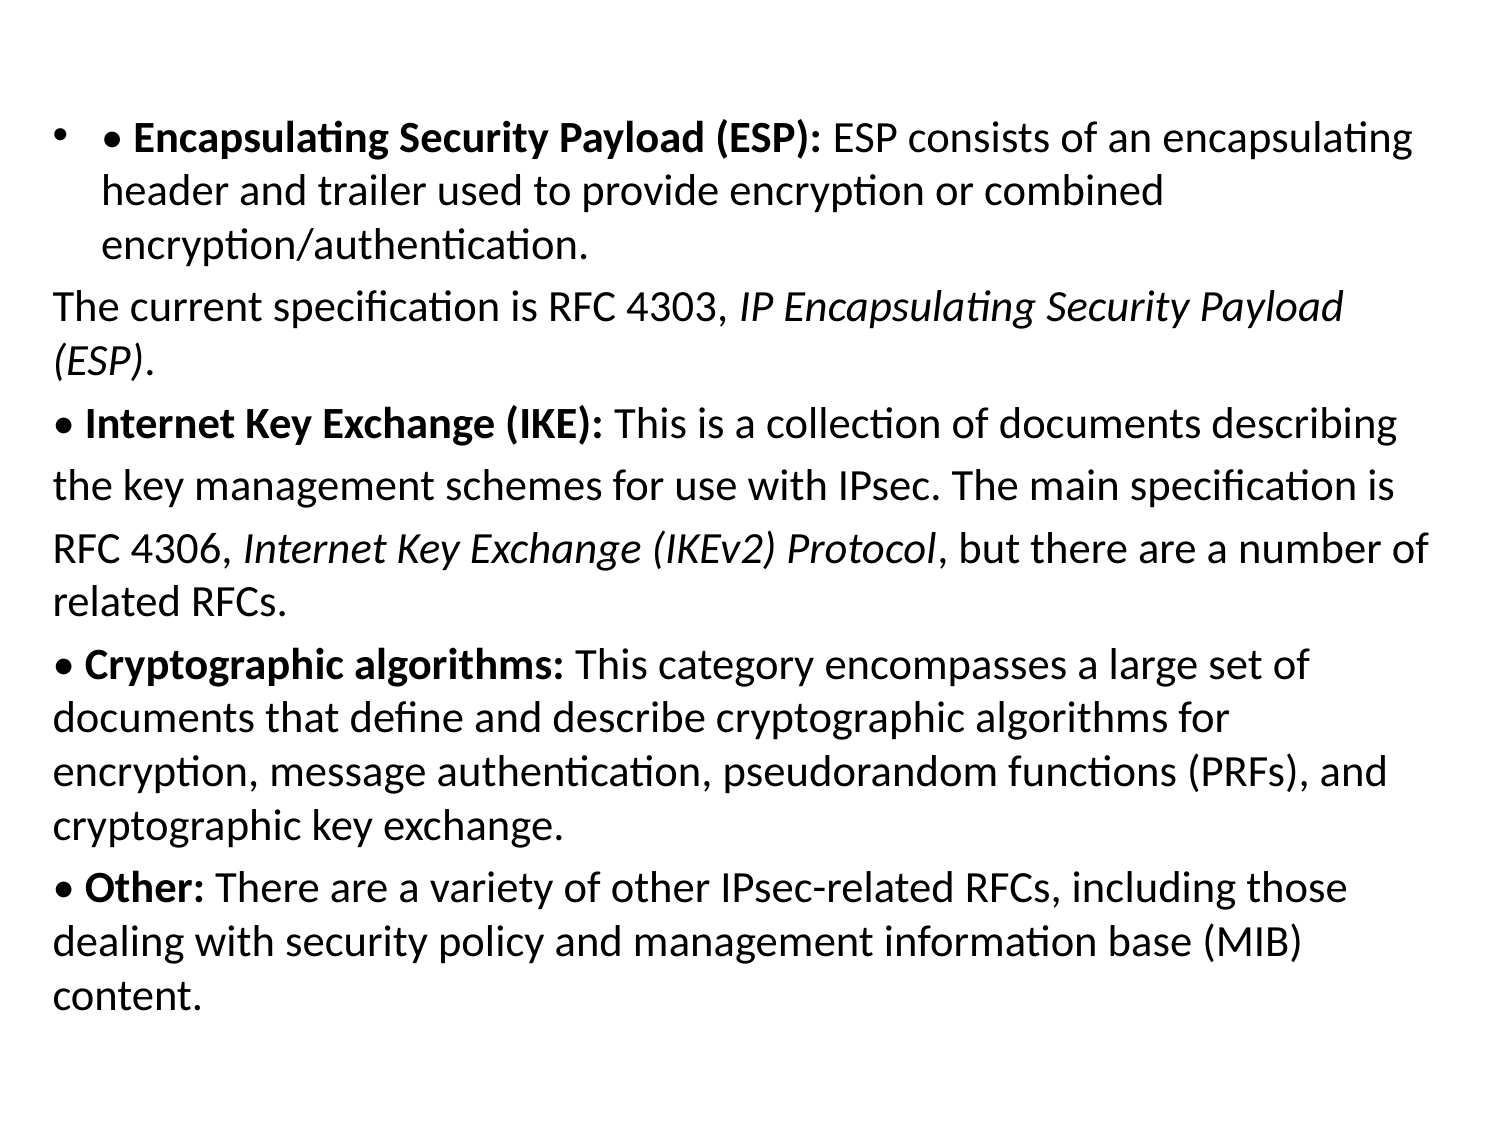

#
• Encapsulating Security Payload (ESP): ESP consists of an encapsulating header and trailer used to provide encryption or combined encryption/authentication.
The current specification is RFC 4303, IP Encapsulating Security Payload (ESP).
• Internet Key Exchange (IKE): This is a collection of documents describing
the key management schemes for use with IPsec. The main specification is
RFC 4306, Internet Key Exchange (IKEv2) Protocol, but there are a number of related RFCs.
• Cryptographic algorithms: This category encompasses a large set of documents that define and describe cryptographic algorithms for encryption, message authentication, pseudorandom functions (PRFs), and cryptographic key exchange.
• Other: There are a variety of other IPsec-related RFCs, including those dealing with security policy and management information base (MIB) content.